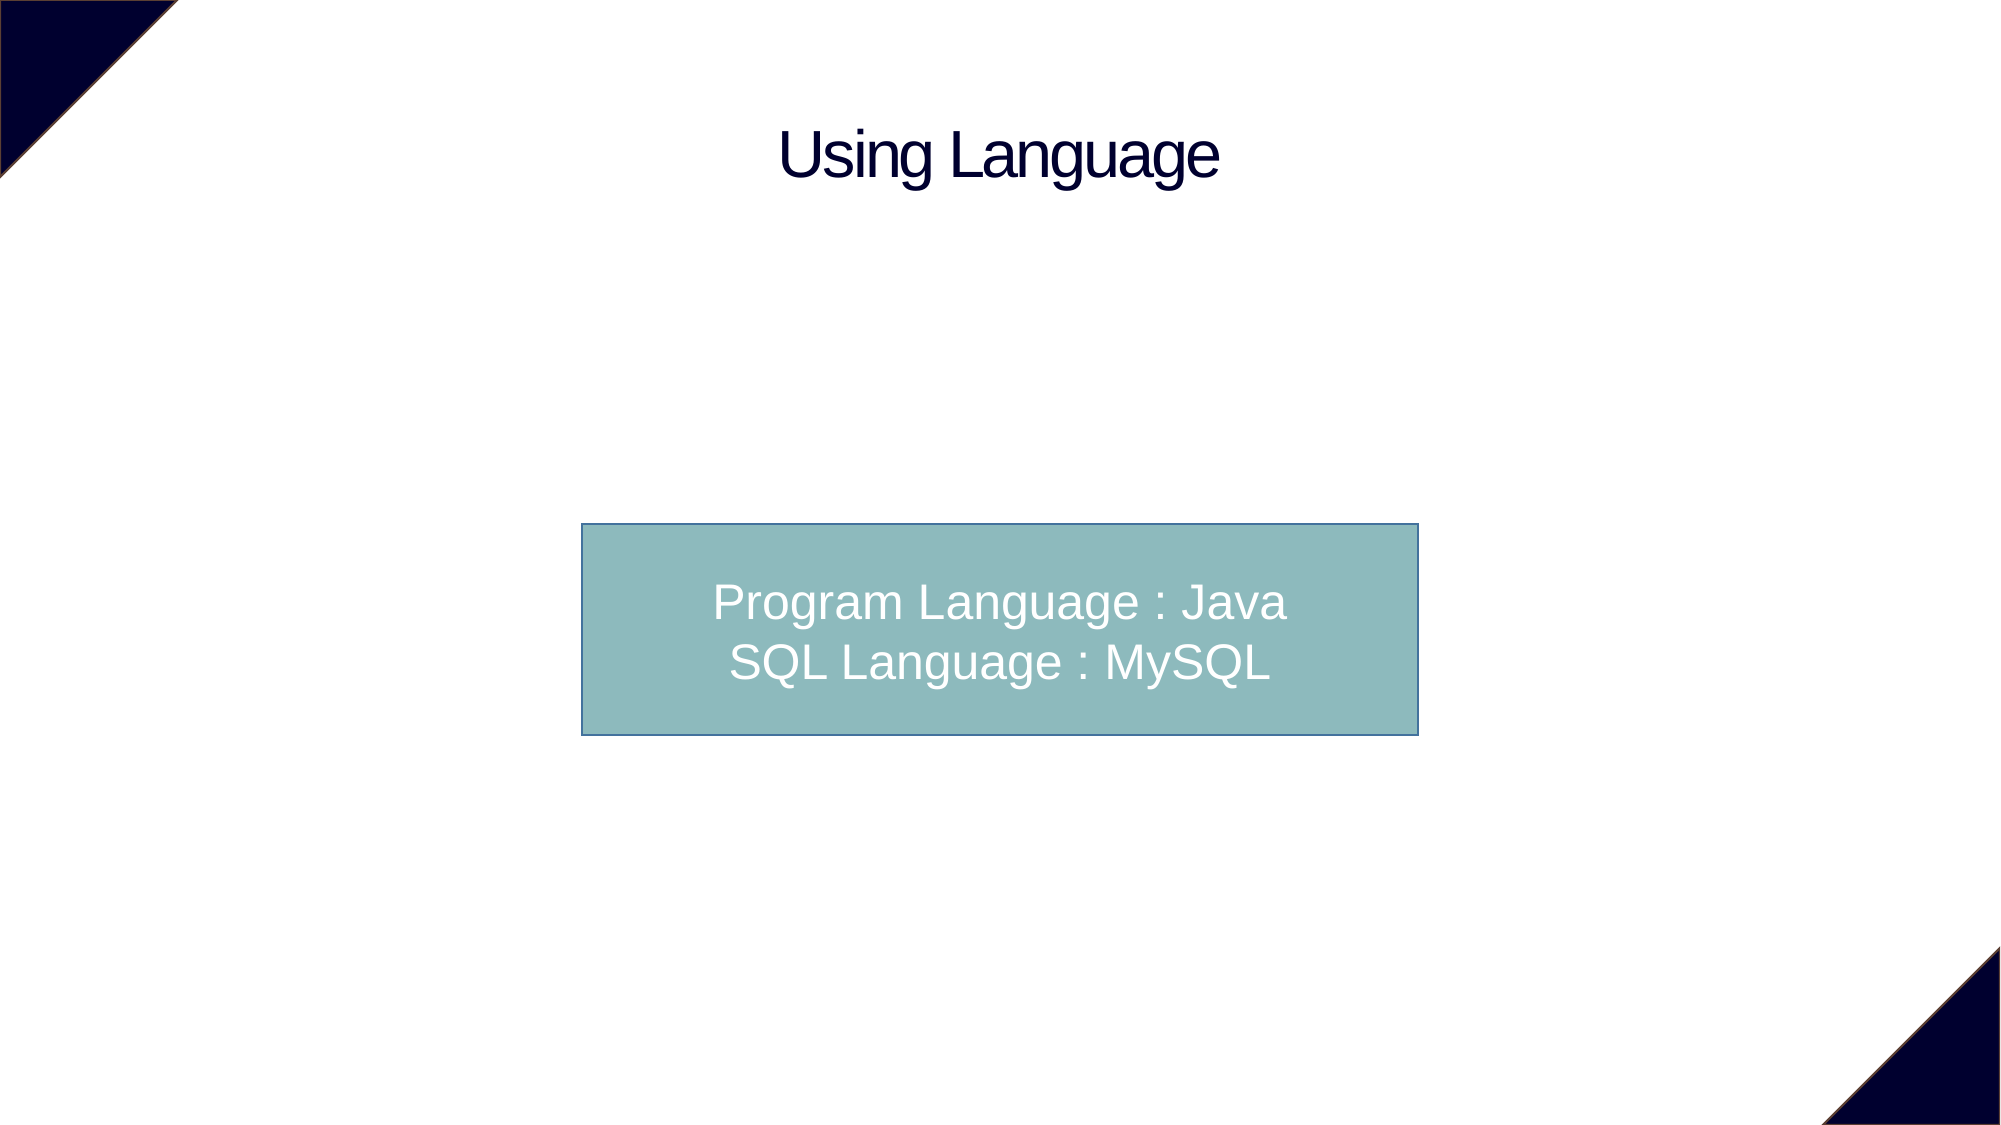

Using Language
Program Language : Java
SQL Language : MySQL